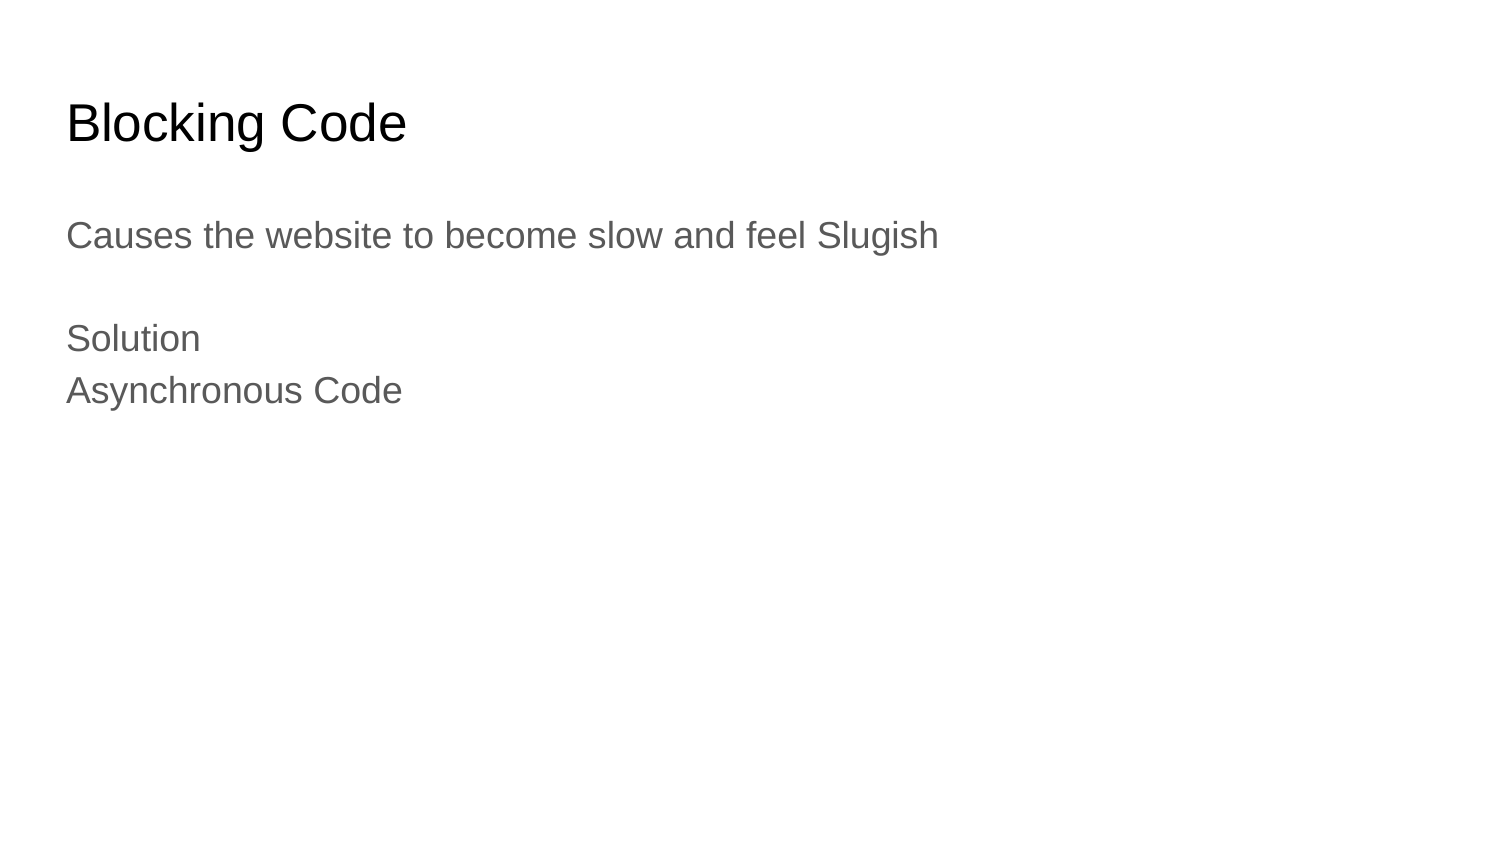

# Blocking Code

Causes the website to become slow and feel Slugish

Solution
Asynchronous Code